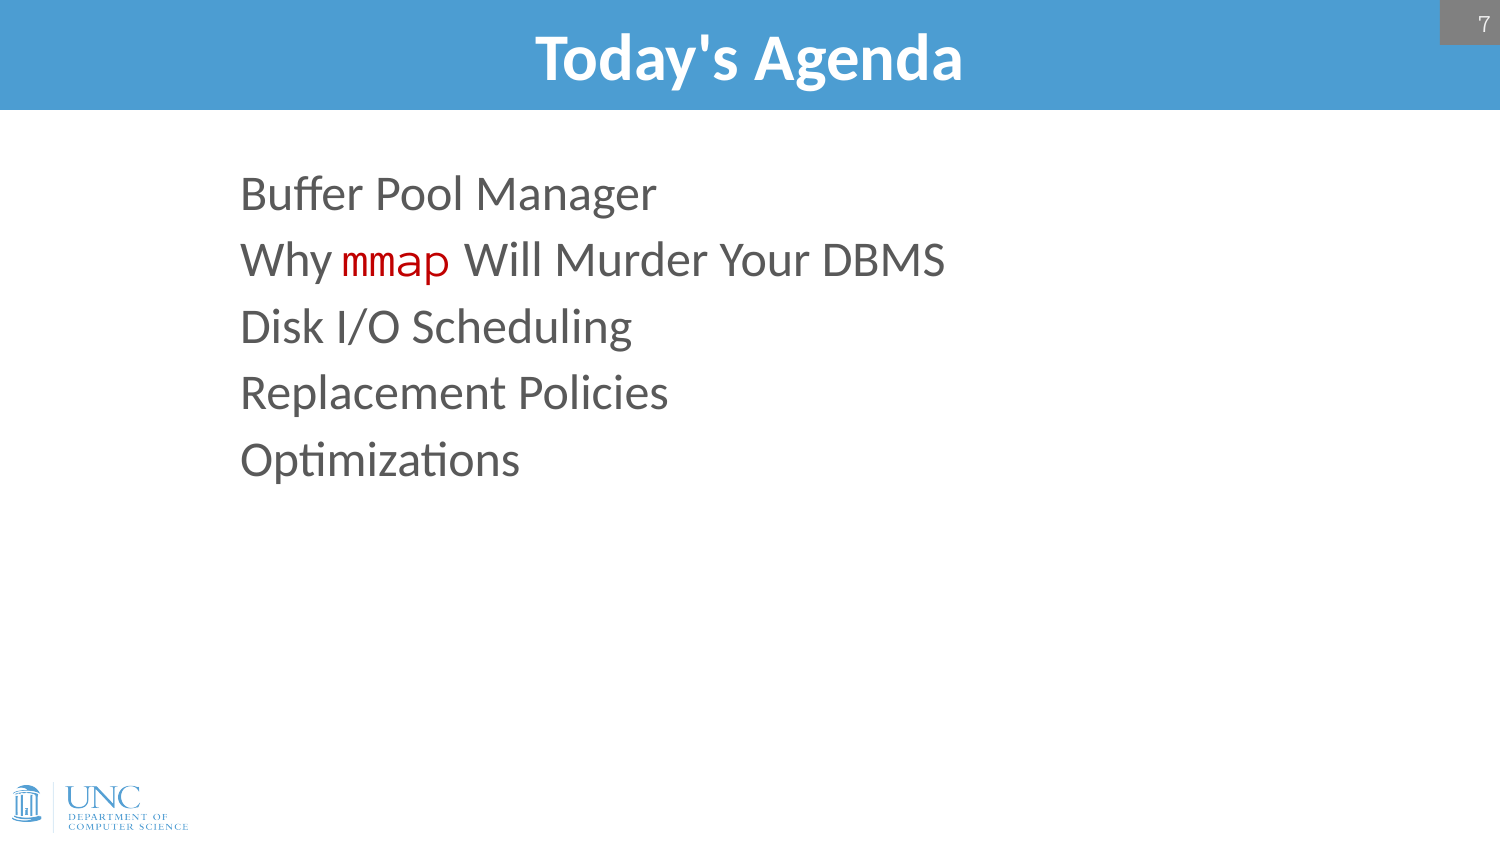

7
# Today's Agenda
Buffer Pool Manager
Why mmap Will Murder Your DBMS
Disk I/O Scheduling
Replacement Policies
Optimizations